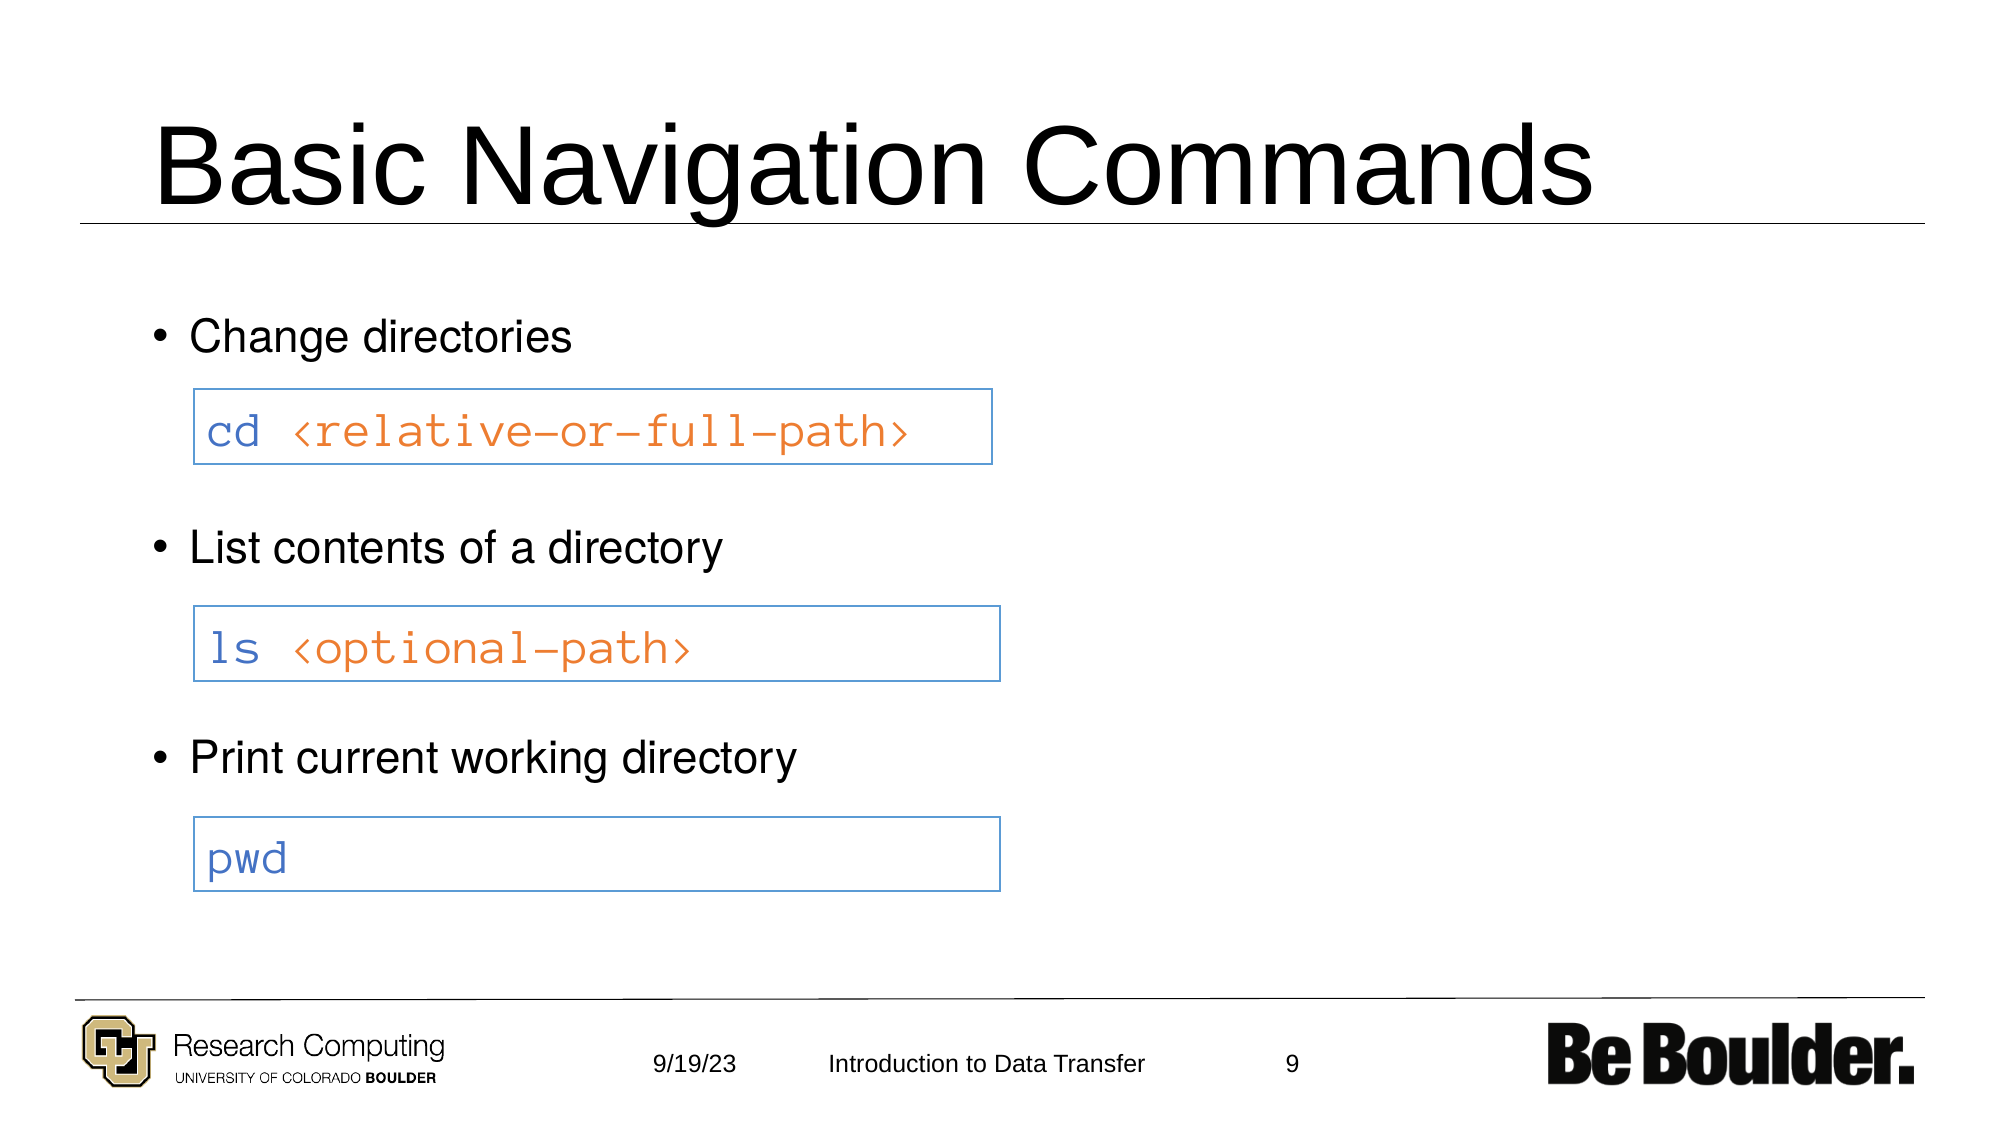

# Basic Navigation Commands

Change directories

List contents of a directory

Print current working directory
cd <relative-or-full-path>
ls <optional-path>
pwd
9/19/23
9
Introduction to Data Transfer